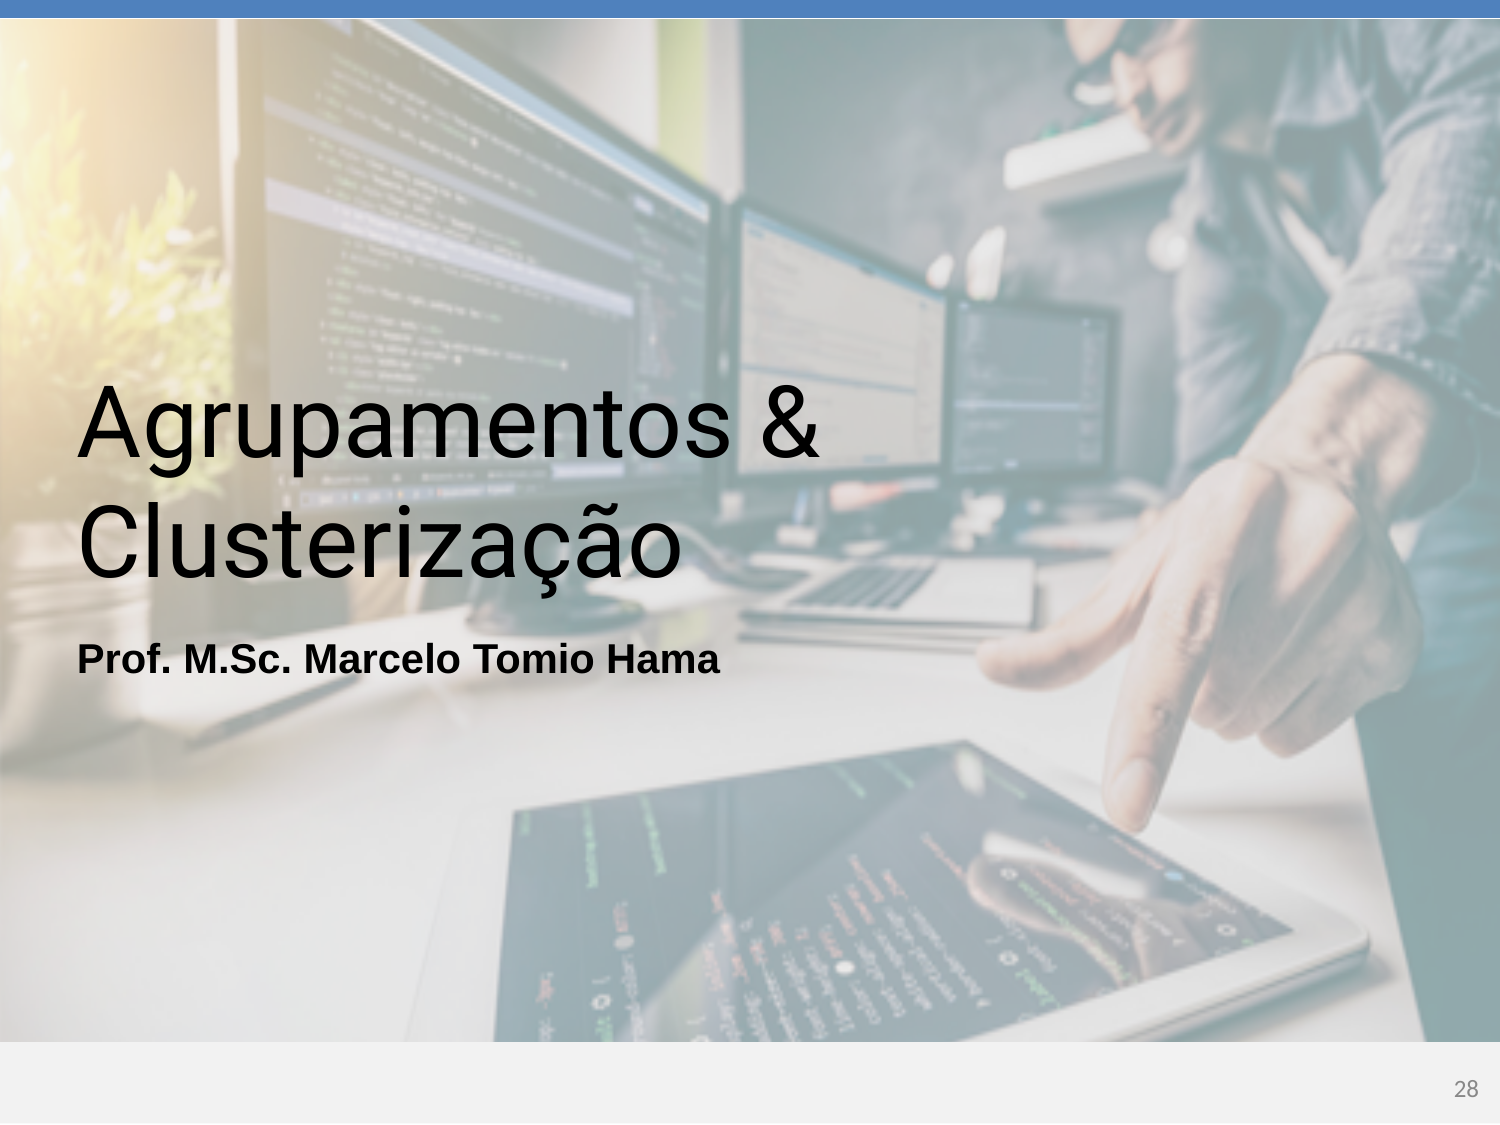

# Agrupamentos &
Clusterização
Prof. M.Sc. Marcelo Tomio Hama
28